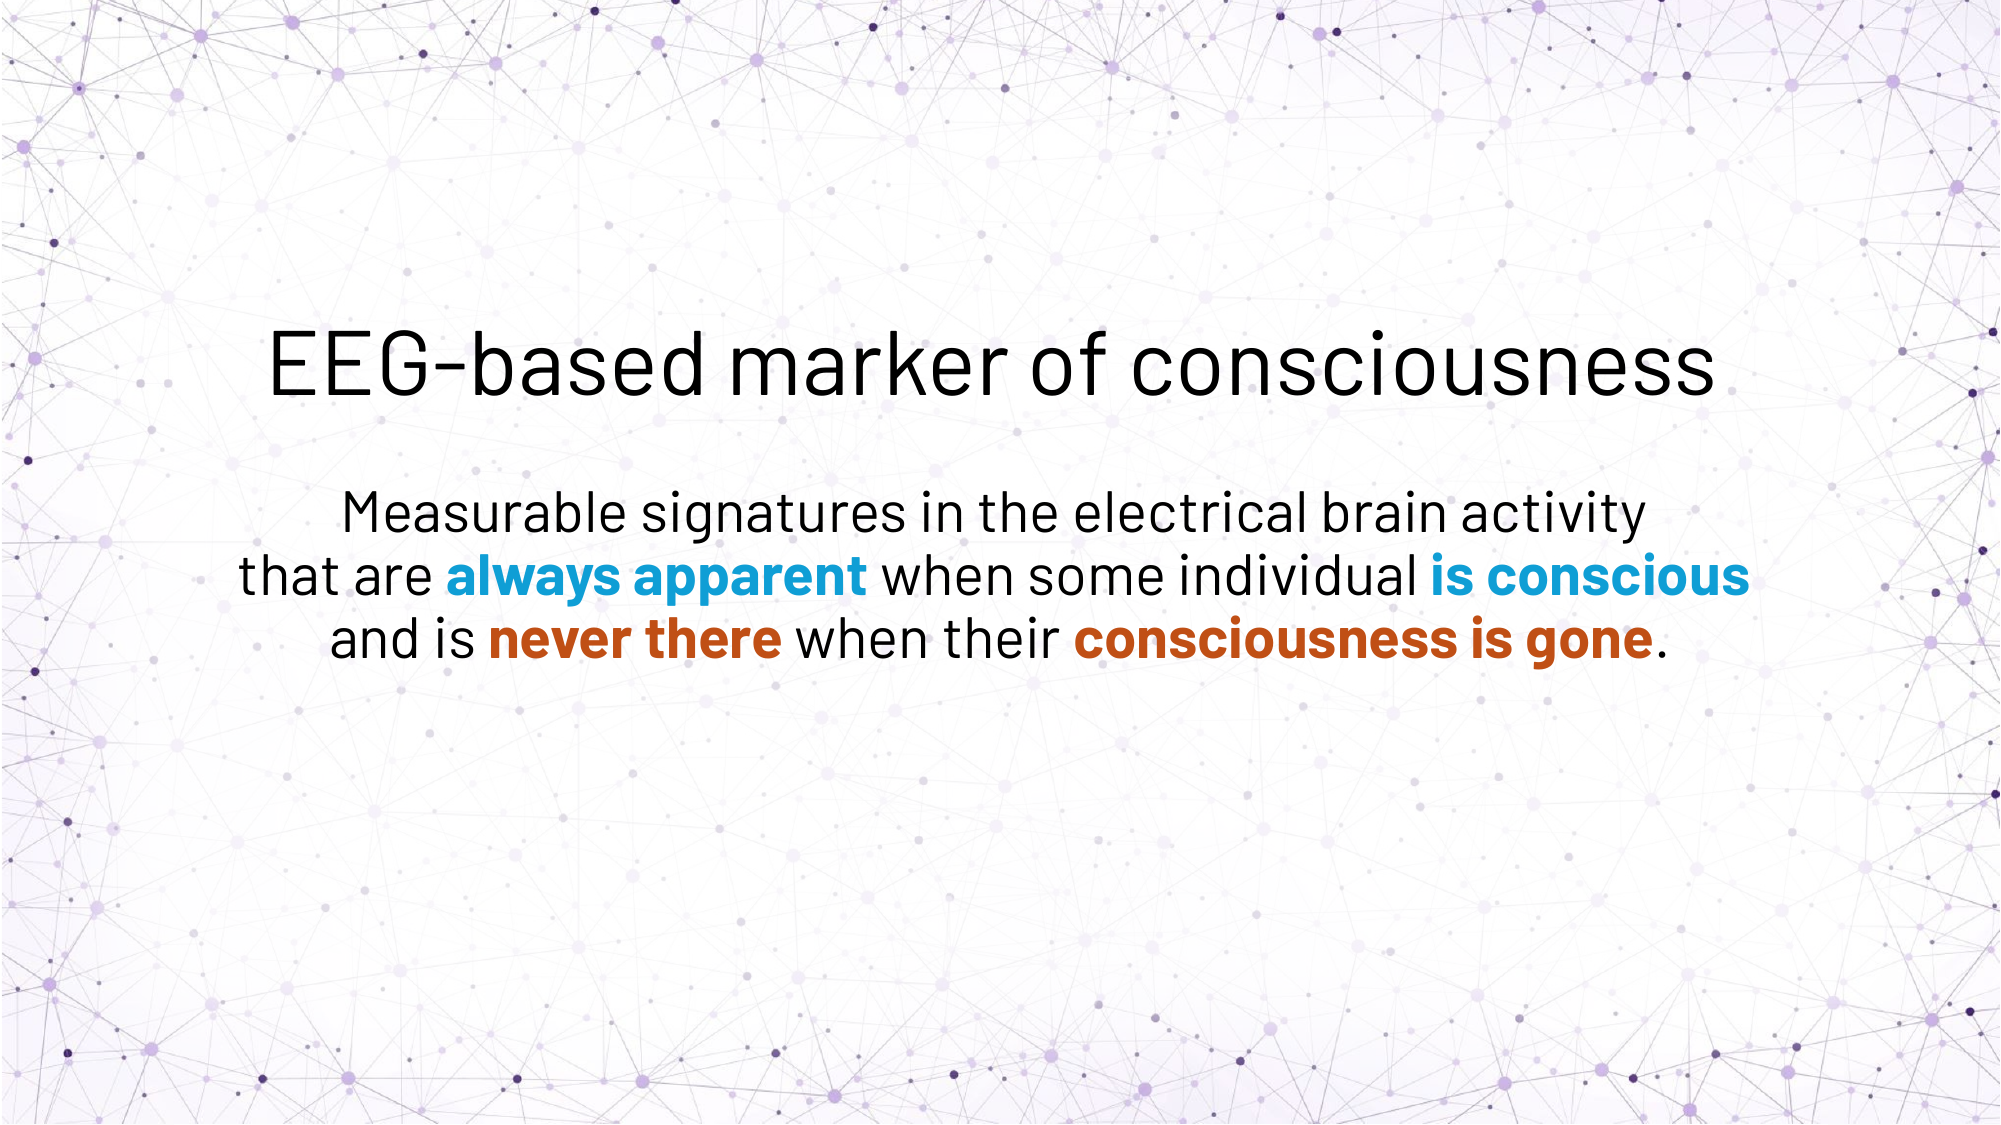

# EEG-based marker of consciousness
Measurable signatures in the electrical brain activity
that are always apparent when some individual is conscious
and is never there when their consciousness is gone.